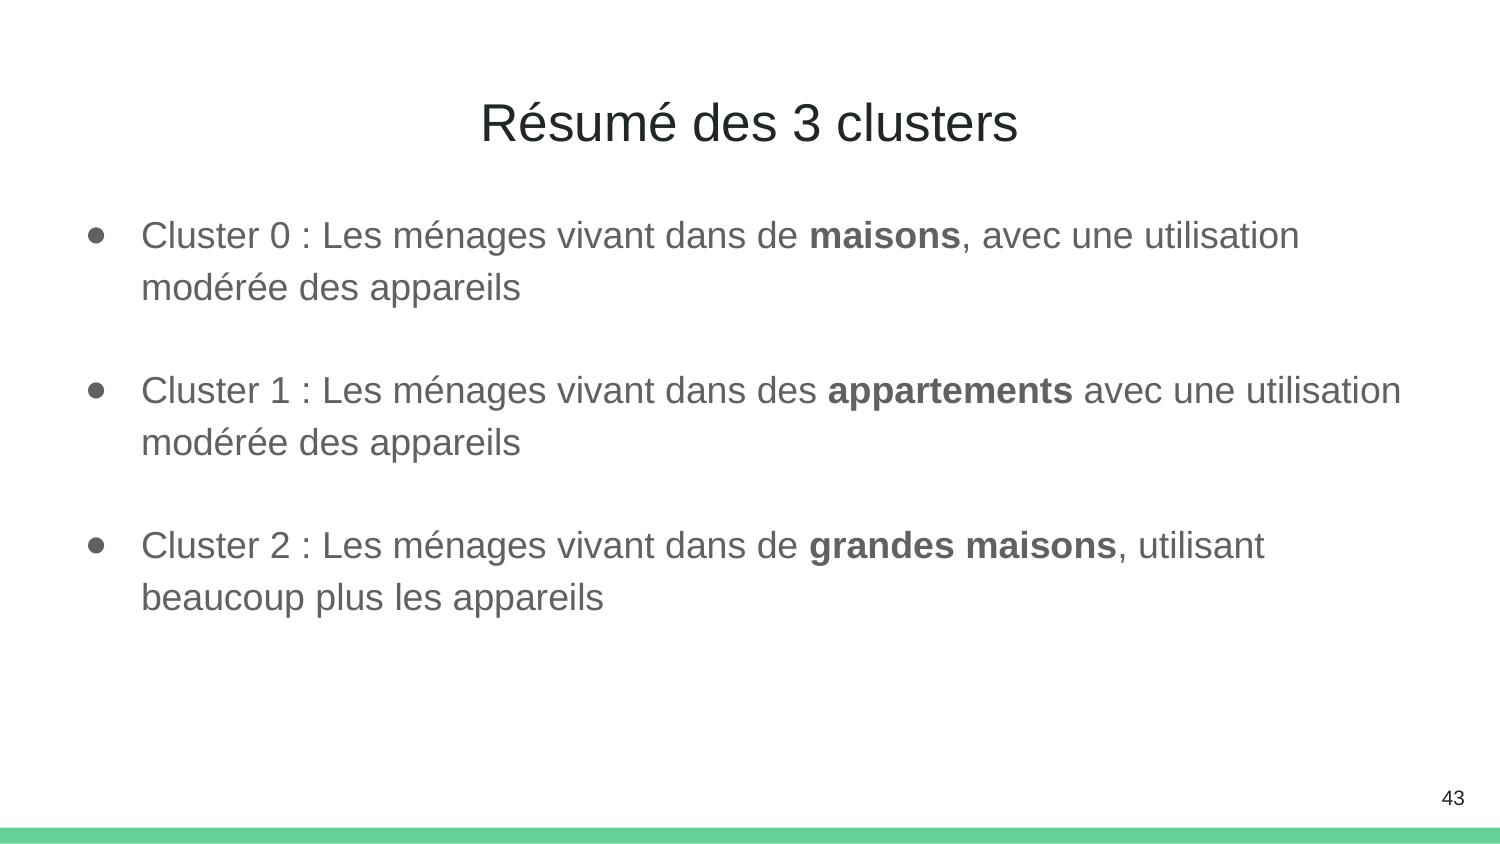

# Résumé des 3 clusters
Cluster 0 : Les ménages vivant dans de maisons, avec une utilisation modérée des appareils

Cluster 1 : Les ménages vivant dans des appartements avec une utilisation modérée des appareils

Cluster 2 : Les ménages vivant dans de grandes maisons, utilisant beaucoup plus les appareils

43